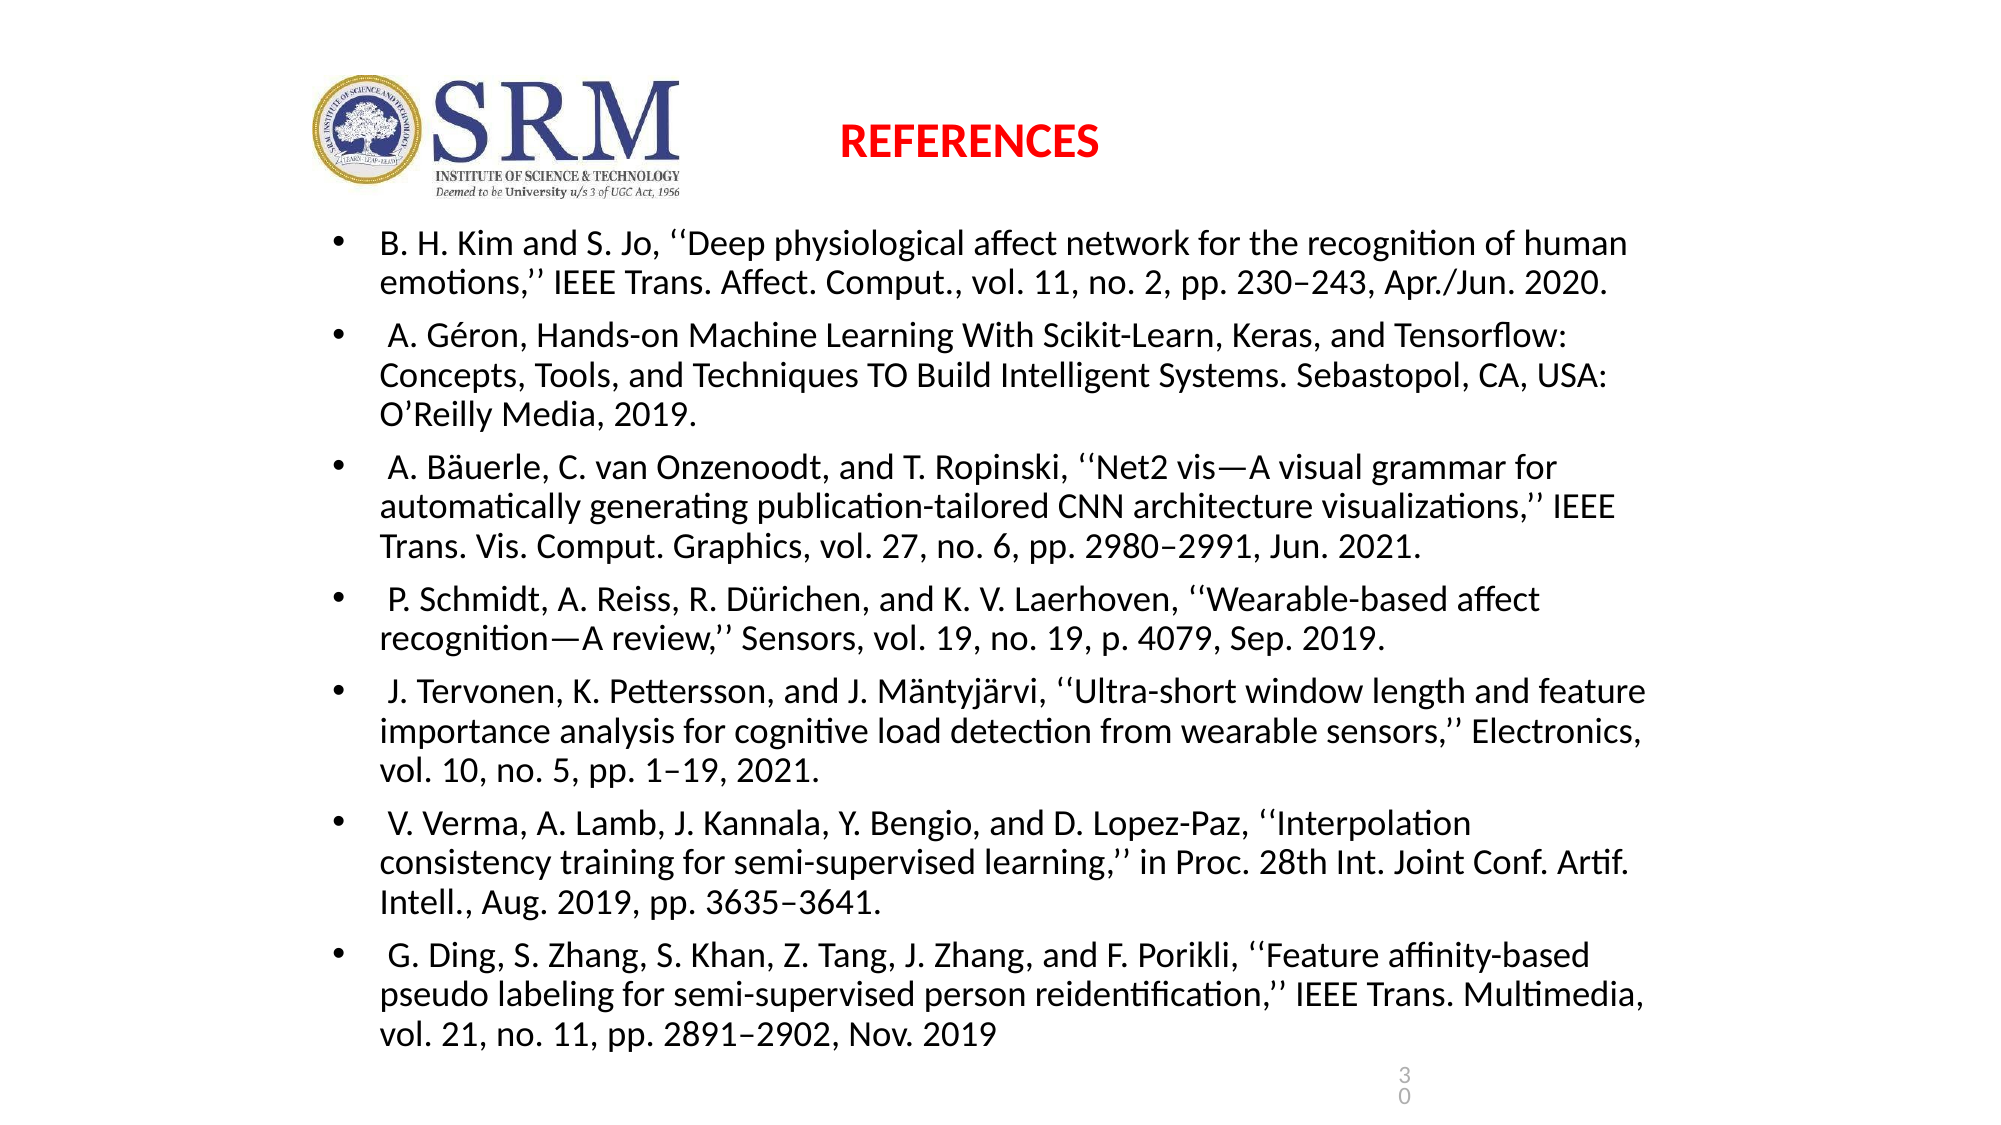

REFERENCES
B. H. Kim and S. Jo, ‘‘Deep physiological affect network for the recognition of human emotions,’’ IEEE Trans. Affect. Comput., vol. 11, no. 2, pp. 230–243, Apr./Jun. 2020.
 A. Géron, Hands-on Machine Learning With Scikit-Learn, Keras, and Tensorflow: Concepts, Tools, and Techniques TO Build Intelligent Systems. Sebastopol, CA, USA: O’Reilly Media, 2019.
 A. Bäuerle, C. van Onzenoodt, and T. Ropinski, ‘‘Net2 vis—A visual grammar for automatically generating publication-tailored CNN architecture visualizations,’’ IEEE Trans. Vis. Comput. Graphics, vol. 27, no. 6, pp. 2980–2991, Jun. 2021.
 P. Schmidt, A. Reiss, R. Dürichen, and K. V. Laerhoven, ‘‘Wearable-based affect recognition—A review,’’ Sensors, vol. 19, no. 19, p. 4079, Sep. 2019.
 J. Tervonen, K. Pettersson, and J. Mäntyjärvi, ‘‘Ultra-short window length and feature importance analysis for cognitive load detection from wearable sensors,’’ Electronics, vol. 10, no. 5, pp. 1–19, 2021.
 V. Verma, A. Lamb, J. Kannala, Y. Bengio, and D. Lopez-Paz, ‘‘Interpolation consistency training for semi-supervised learning,’’ in Proc. 28th Int. Joint Conf. Artif. Intell., Aug. 2019, pp. 3635–3641.
 G. Ding, S. Zhang, S. Khan, Z. Tang, J. Zhang, and F. Porikli, ‘‘Feature affinity-based pseudo labeling for semi-supervised person reidentification,’’ IEEE Trans. Multimedia, vol. 21, no. 11, pp. 2891–2902, Nov. 2019
30